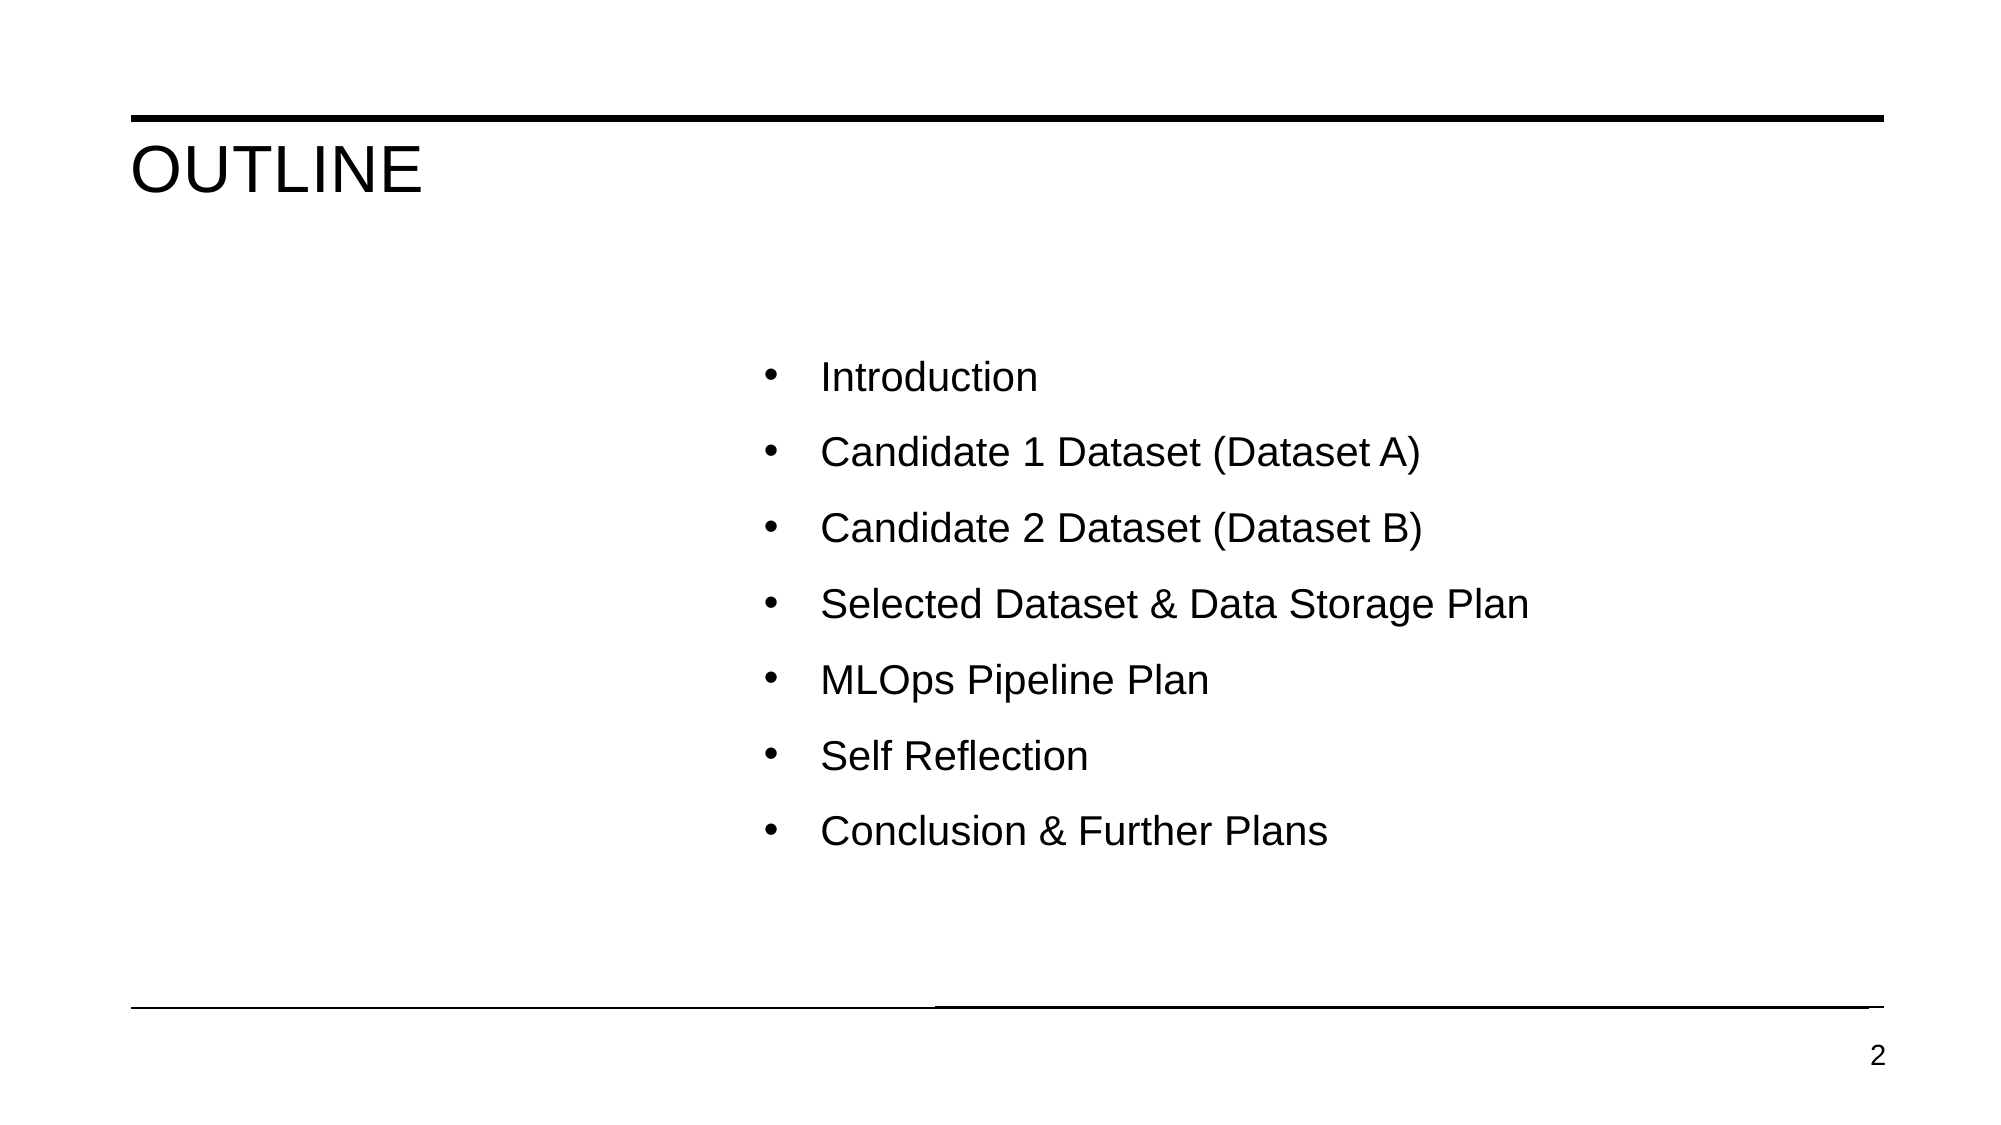

# Outline
Introduction
Candidate 1 Dataset (Dataset A)
Candidate 2 Dataset (Dataset B)
Selected Dataset & Data Storage Plan
MLOps Pipeline Plan
Self Reflection
Conclusion & Further Plans
2